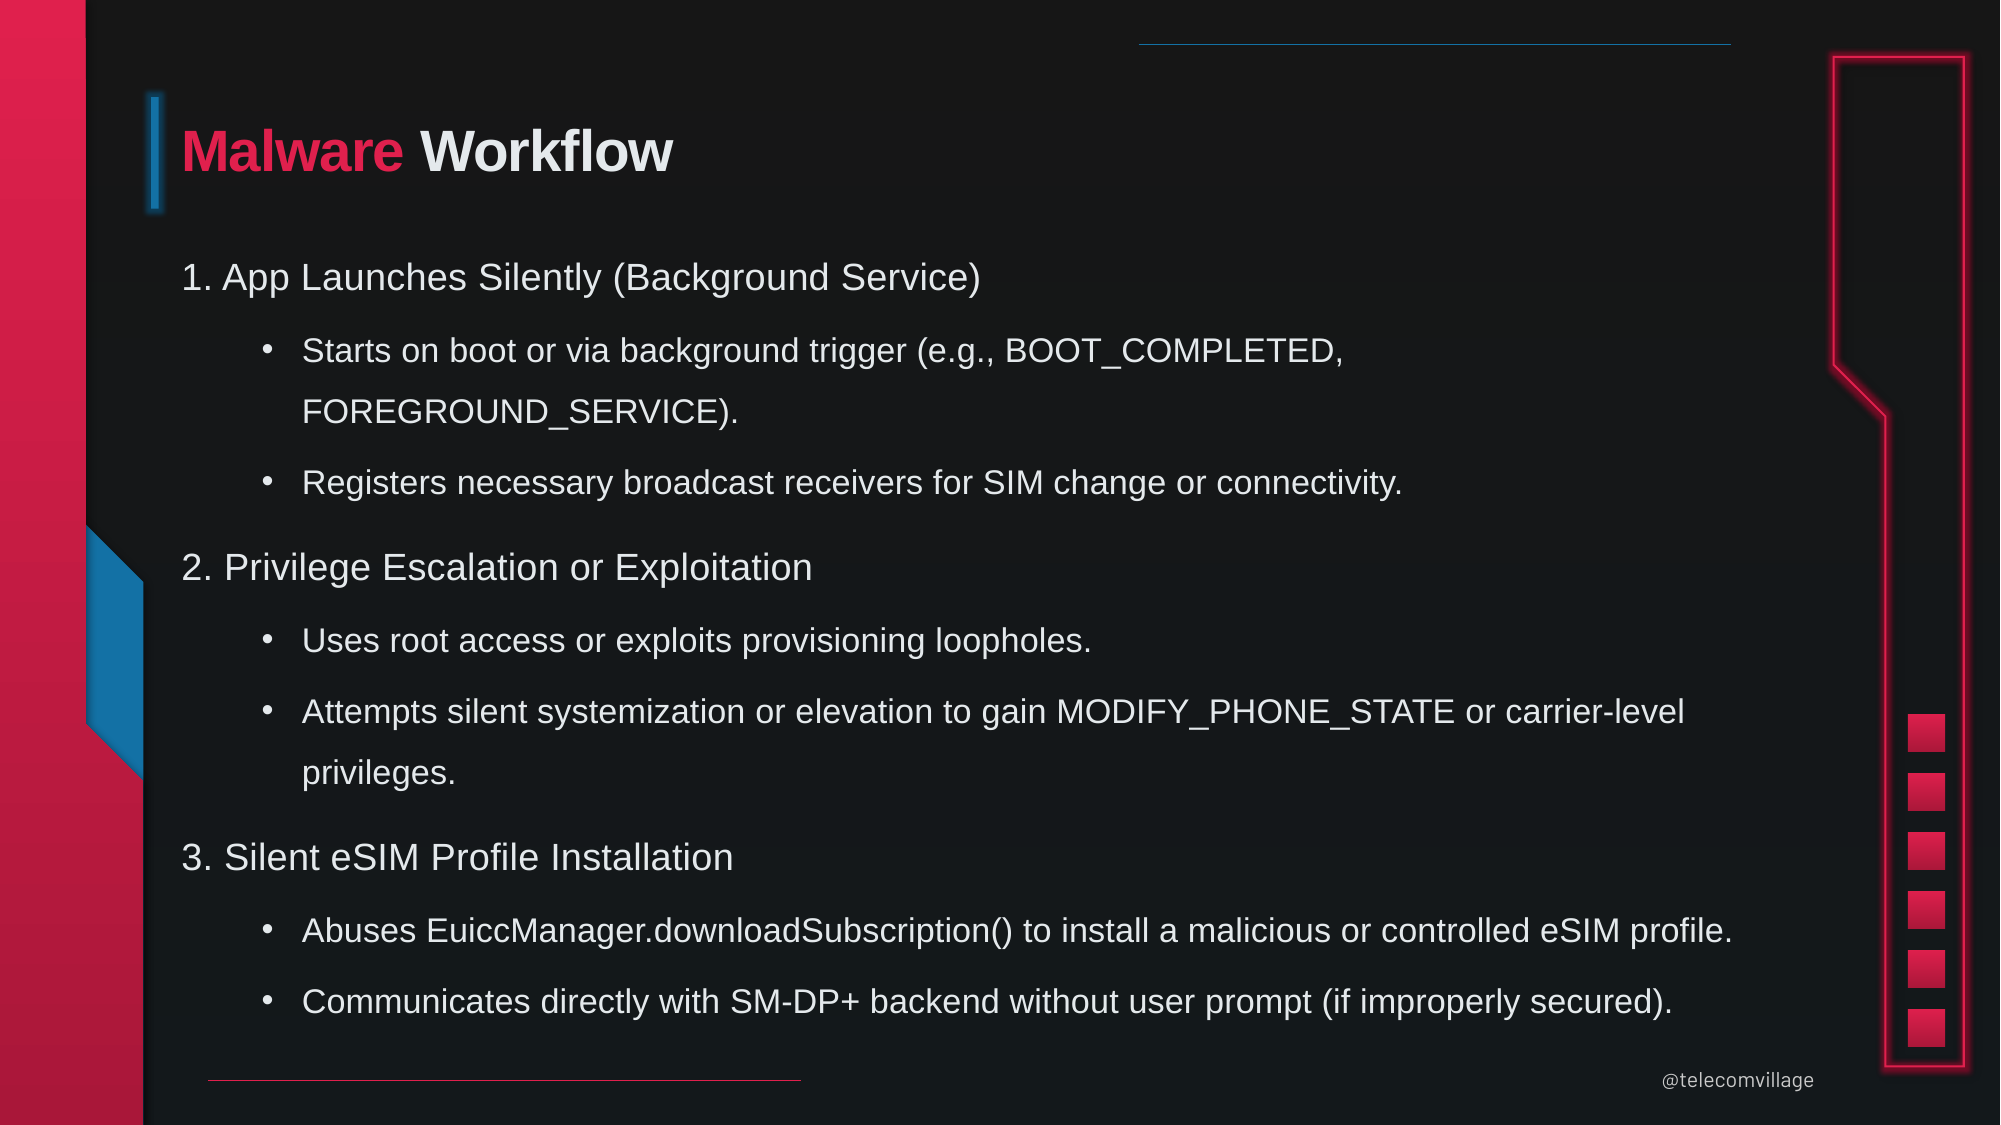

# Malware Workflow
1. App Launches Silently (Background Service)
Starts on boot or via background trigger (e.g., BOOT_COMPLETED, FOREGROUND_SERVICE).
Registers necessary broadcast receivers for SIM change or connectivity.
2. Privilege Escalation or Exploitation
Uses root access or exploits provisioning loopholes.
Attempts silent systemization or elevation to gain MODIFY_PHONE_STATE or carrier-level privileges.
3. Silent eSIM Profile Installation
Abuses EuiccManager.downloadSubscription() to install a malicious or controlled eSIM profile.
Communicates directly with SM-DP+ backend without user prompt (if improperly secured).